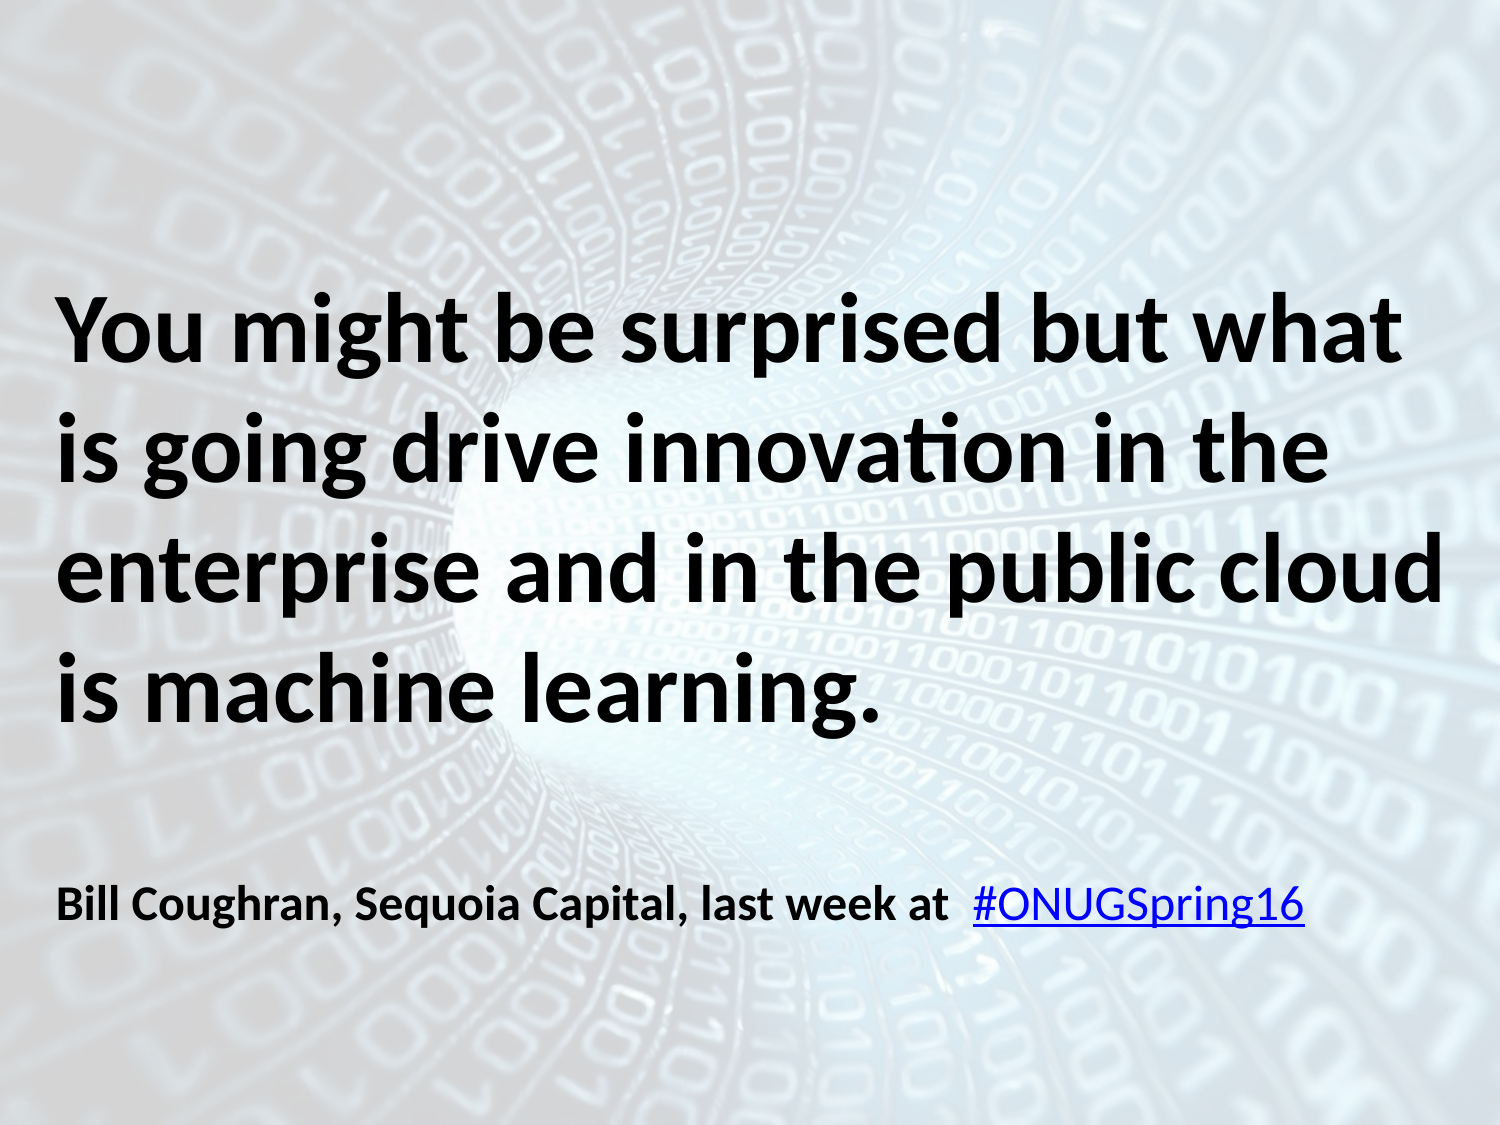

You might be surprised but what is going drive innovation in the enterprise and in the public cloud is machine learning.

Bill Coughran, Sequoia Capital, last week at  ‪#‎ONUGSpring16‬